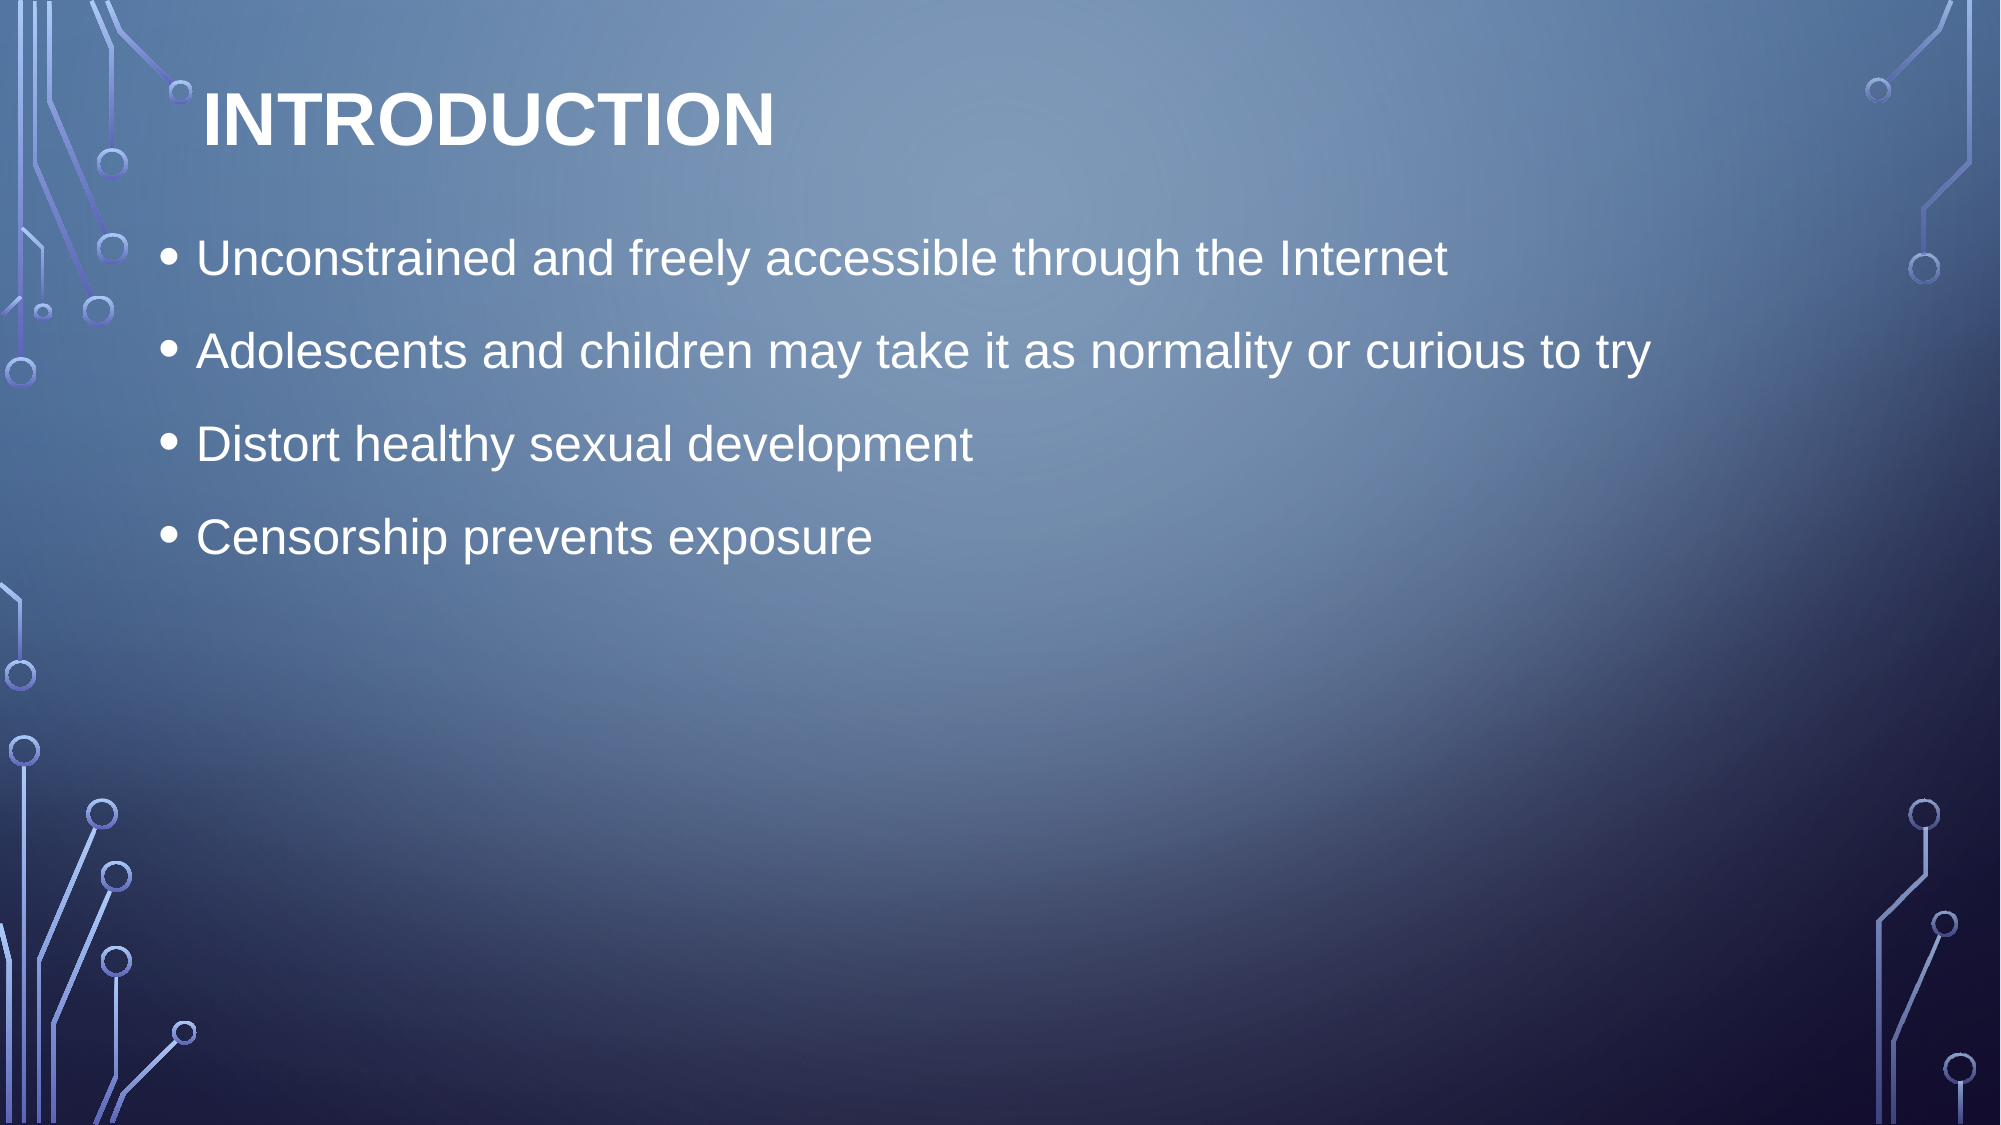

# Introduction
Unconstrained and freely accessible through the Internet
Adolescents and children may take it as normality or curious to try
Distort healthy sexual development
Censorship prevents exposure